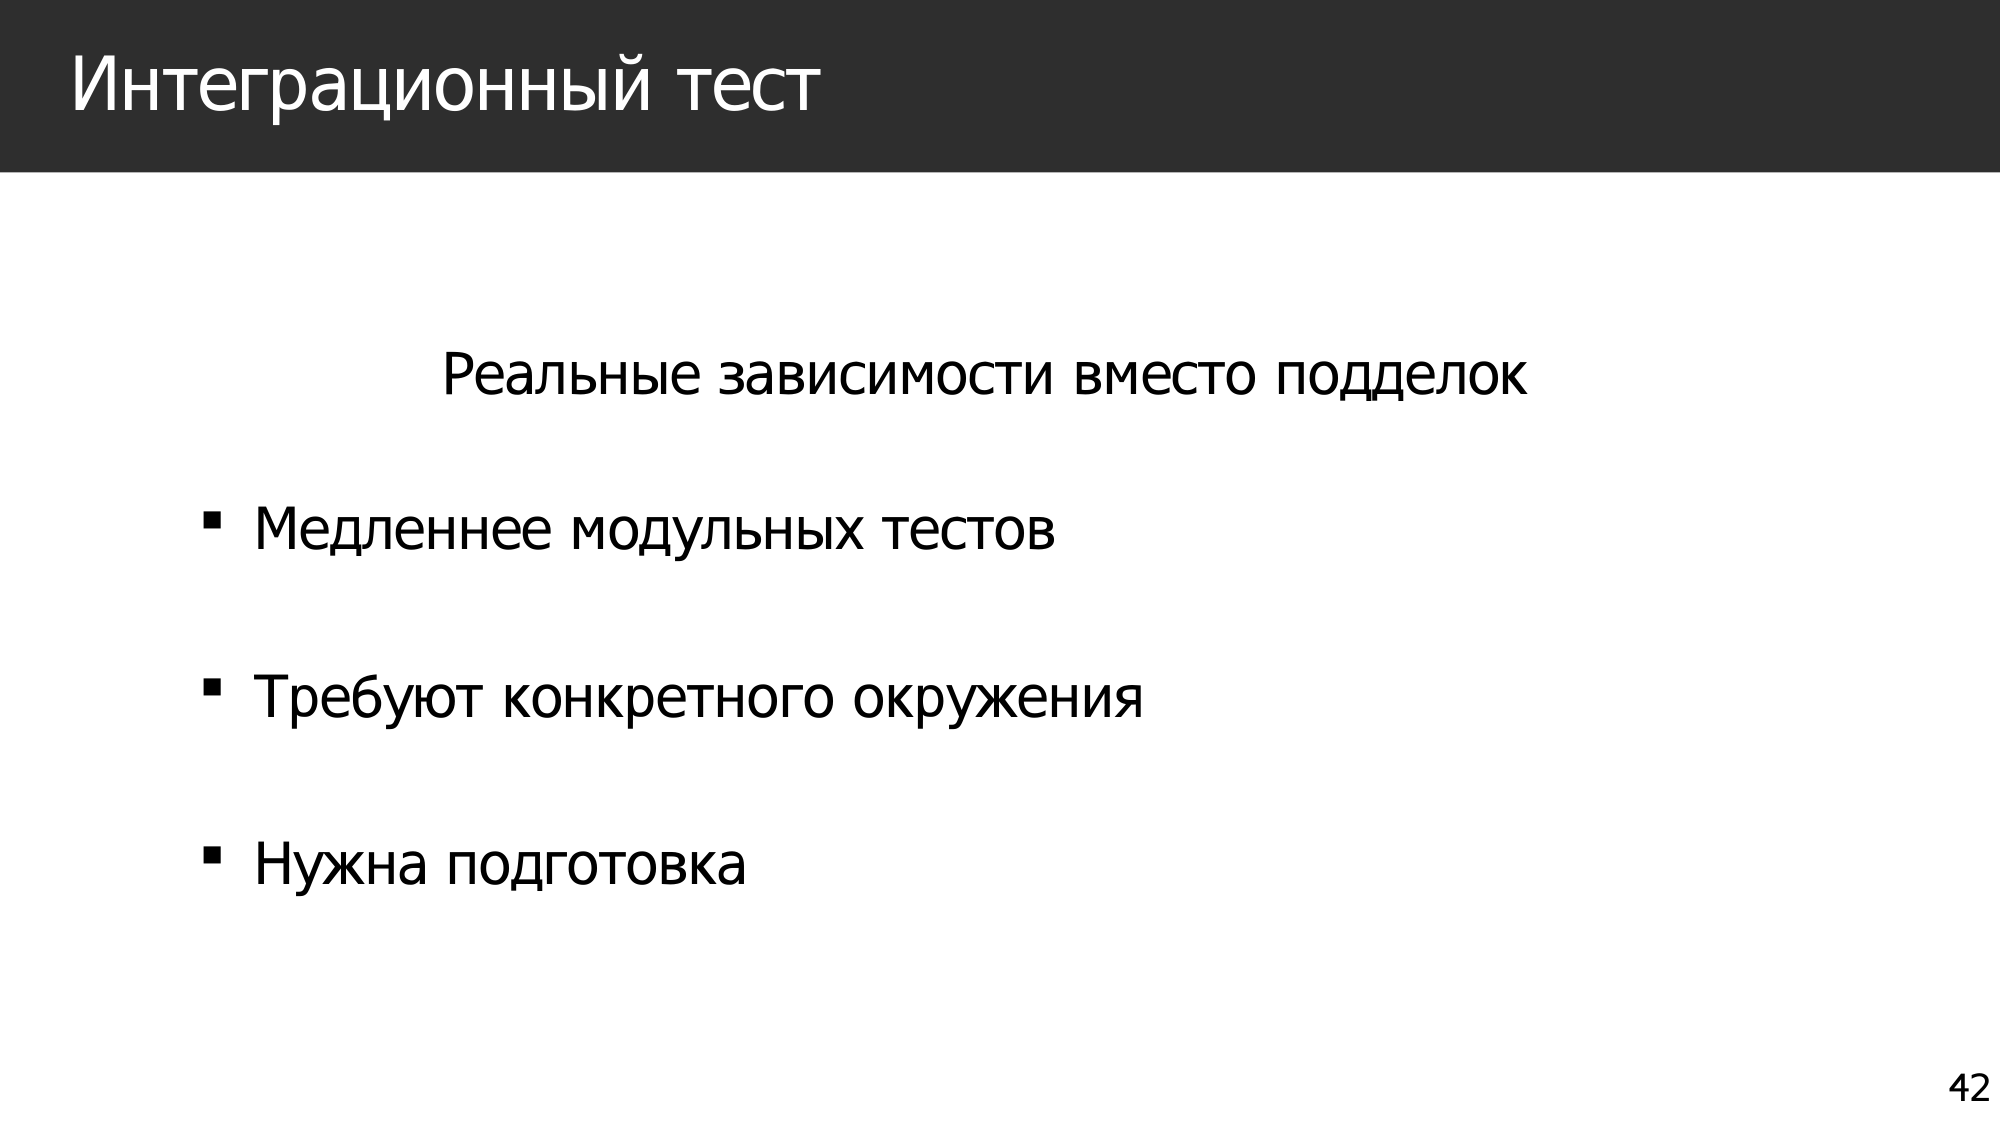

# Интеграционный тест
Реальные зависимости вместо подделок
 Медленнее модульных тестов

 Требуют конкретного окружения

 Нужна подготовка
42